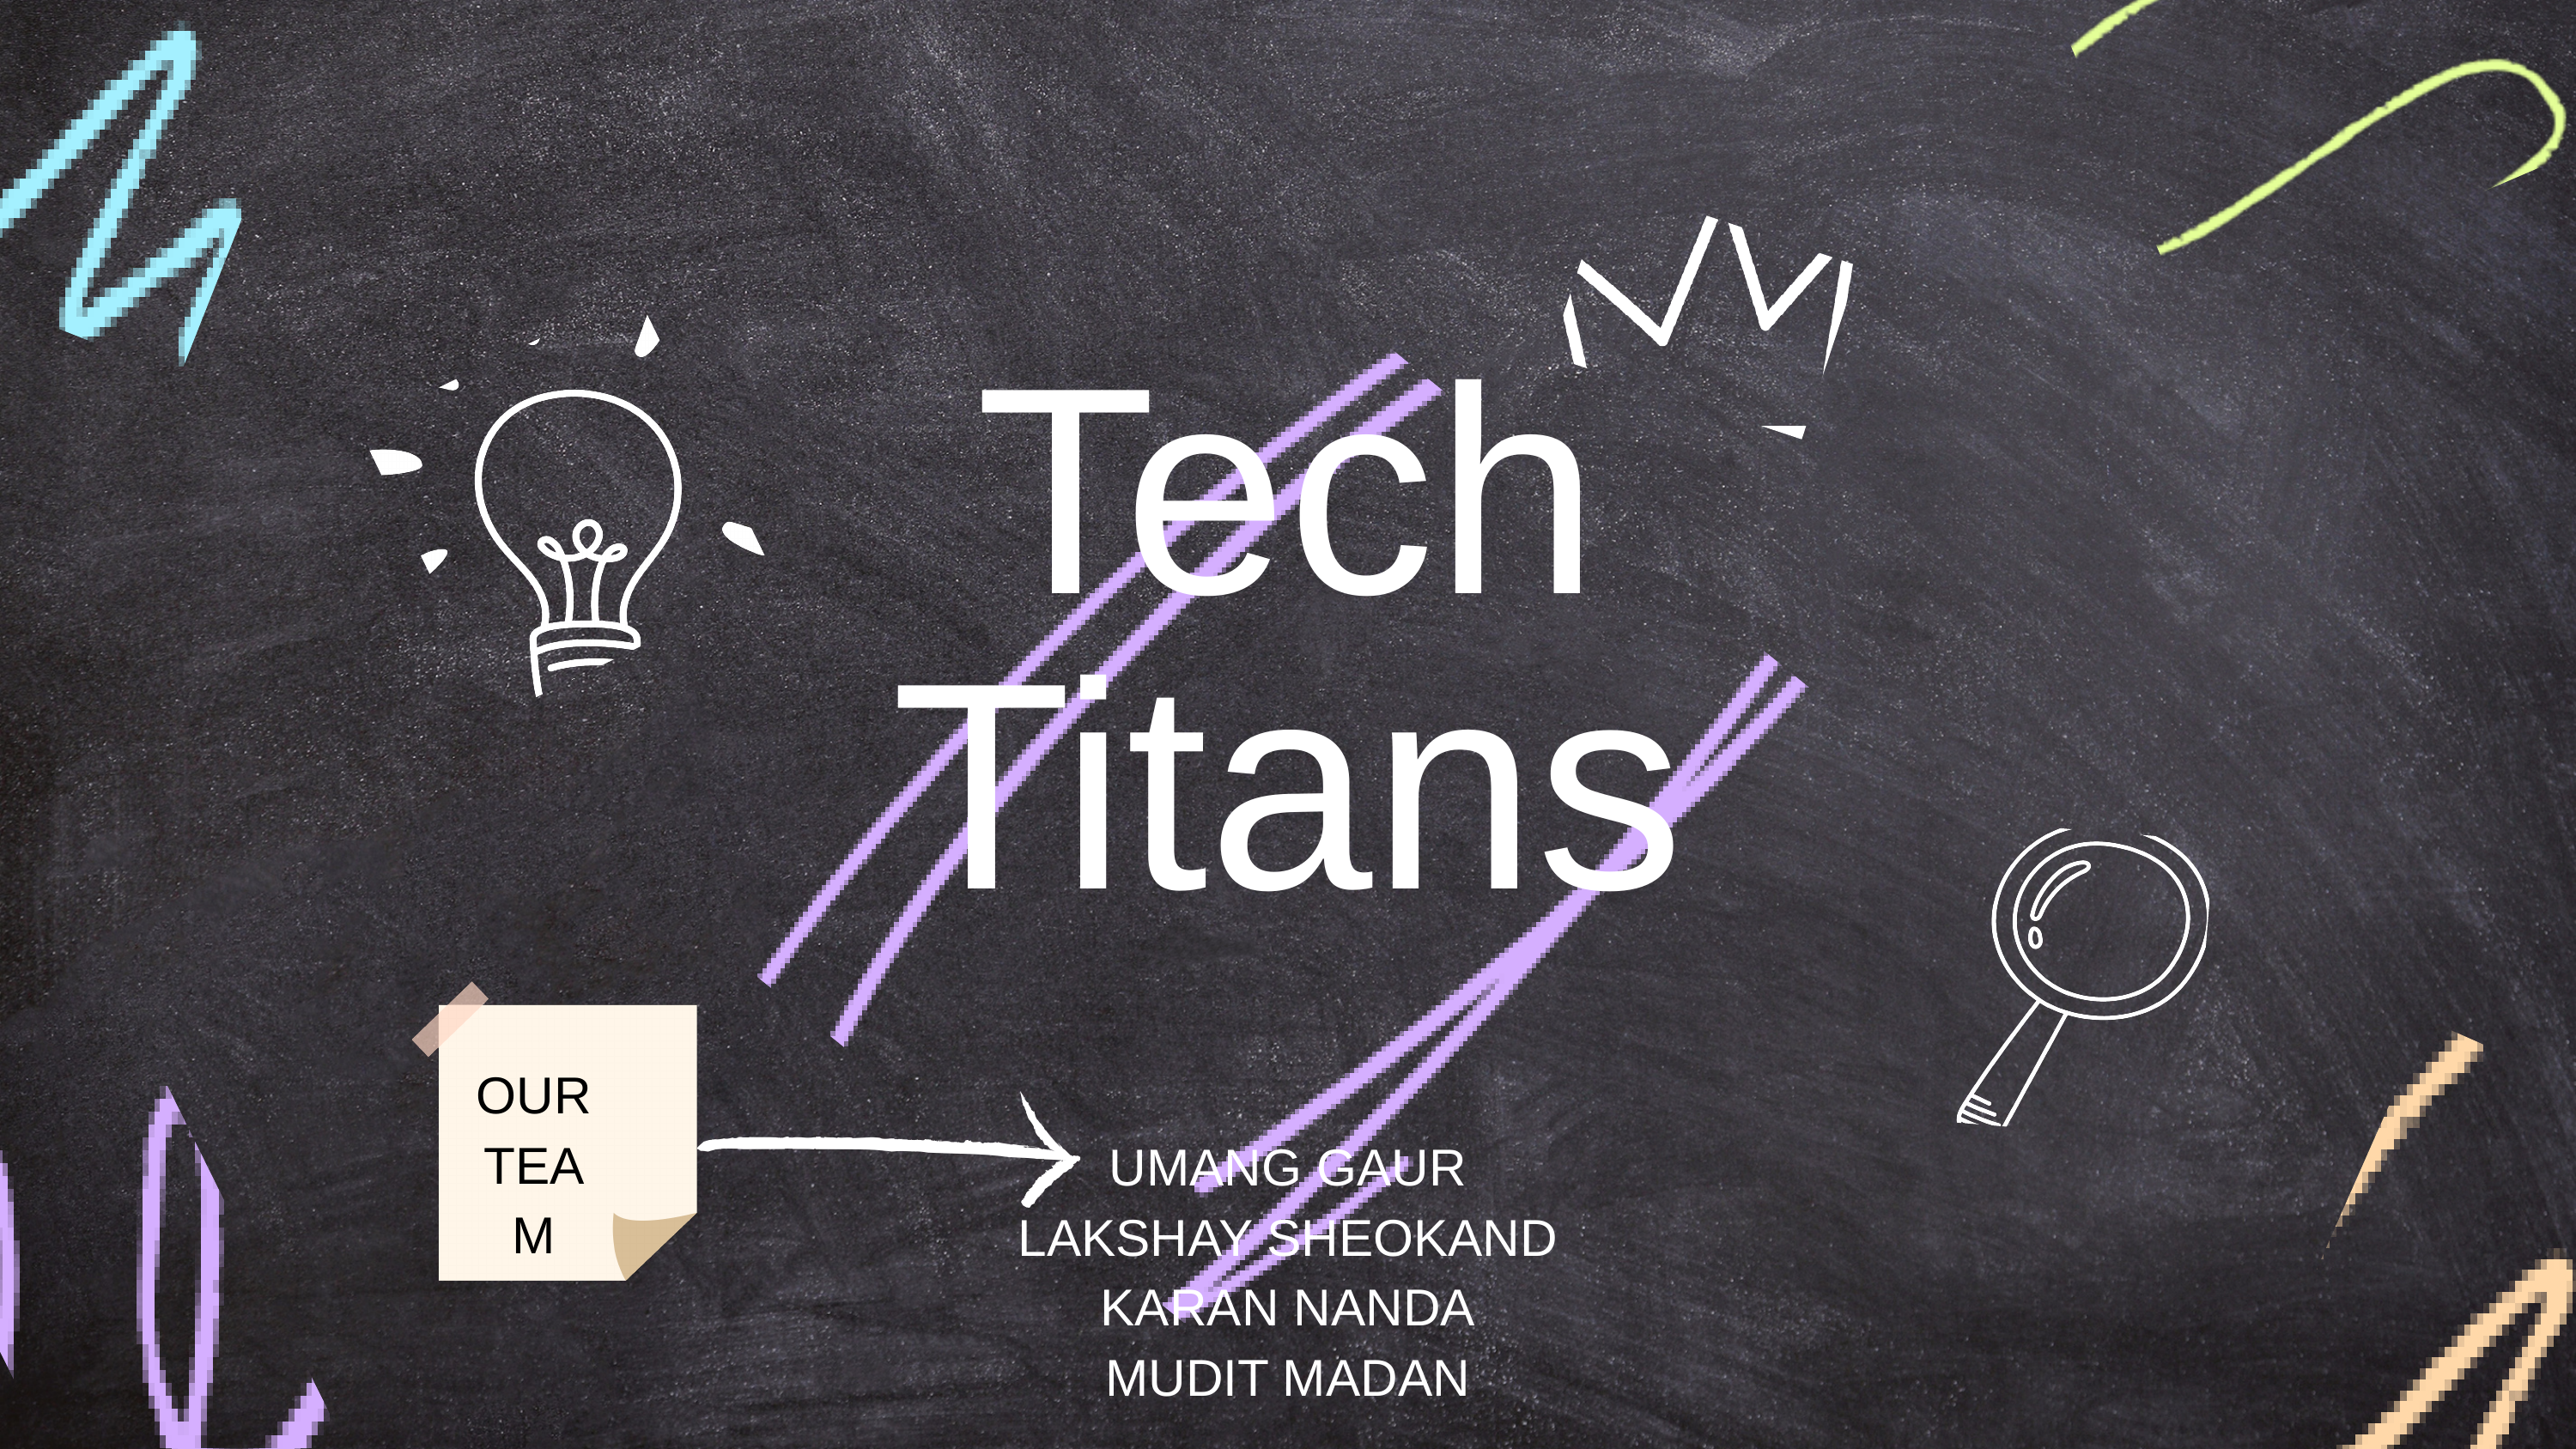

Tech
Titans

OUR
TEAM

UMANG GAUR
LAKSHAY SHEOKAND
KARAN NANDA
MUDIT MADAN